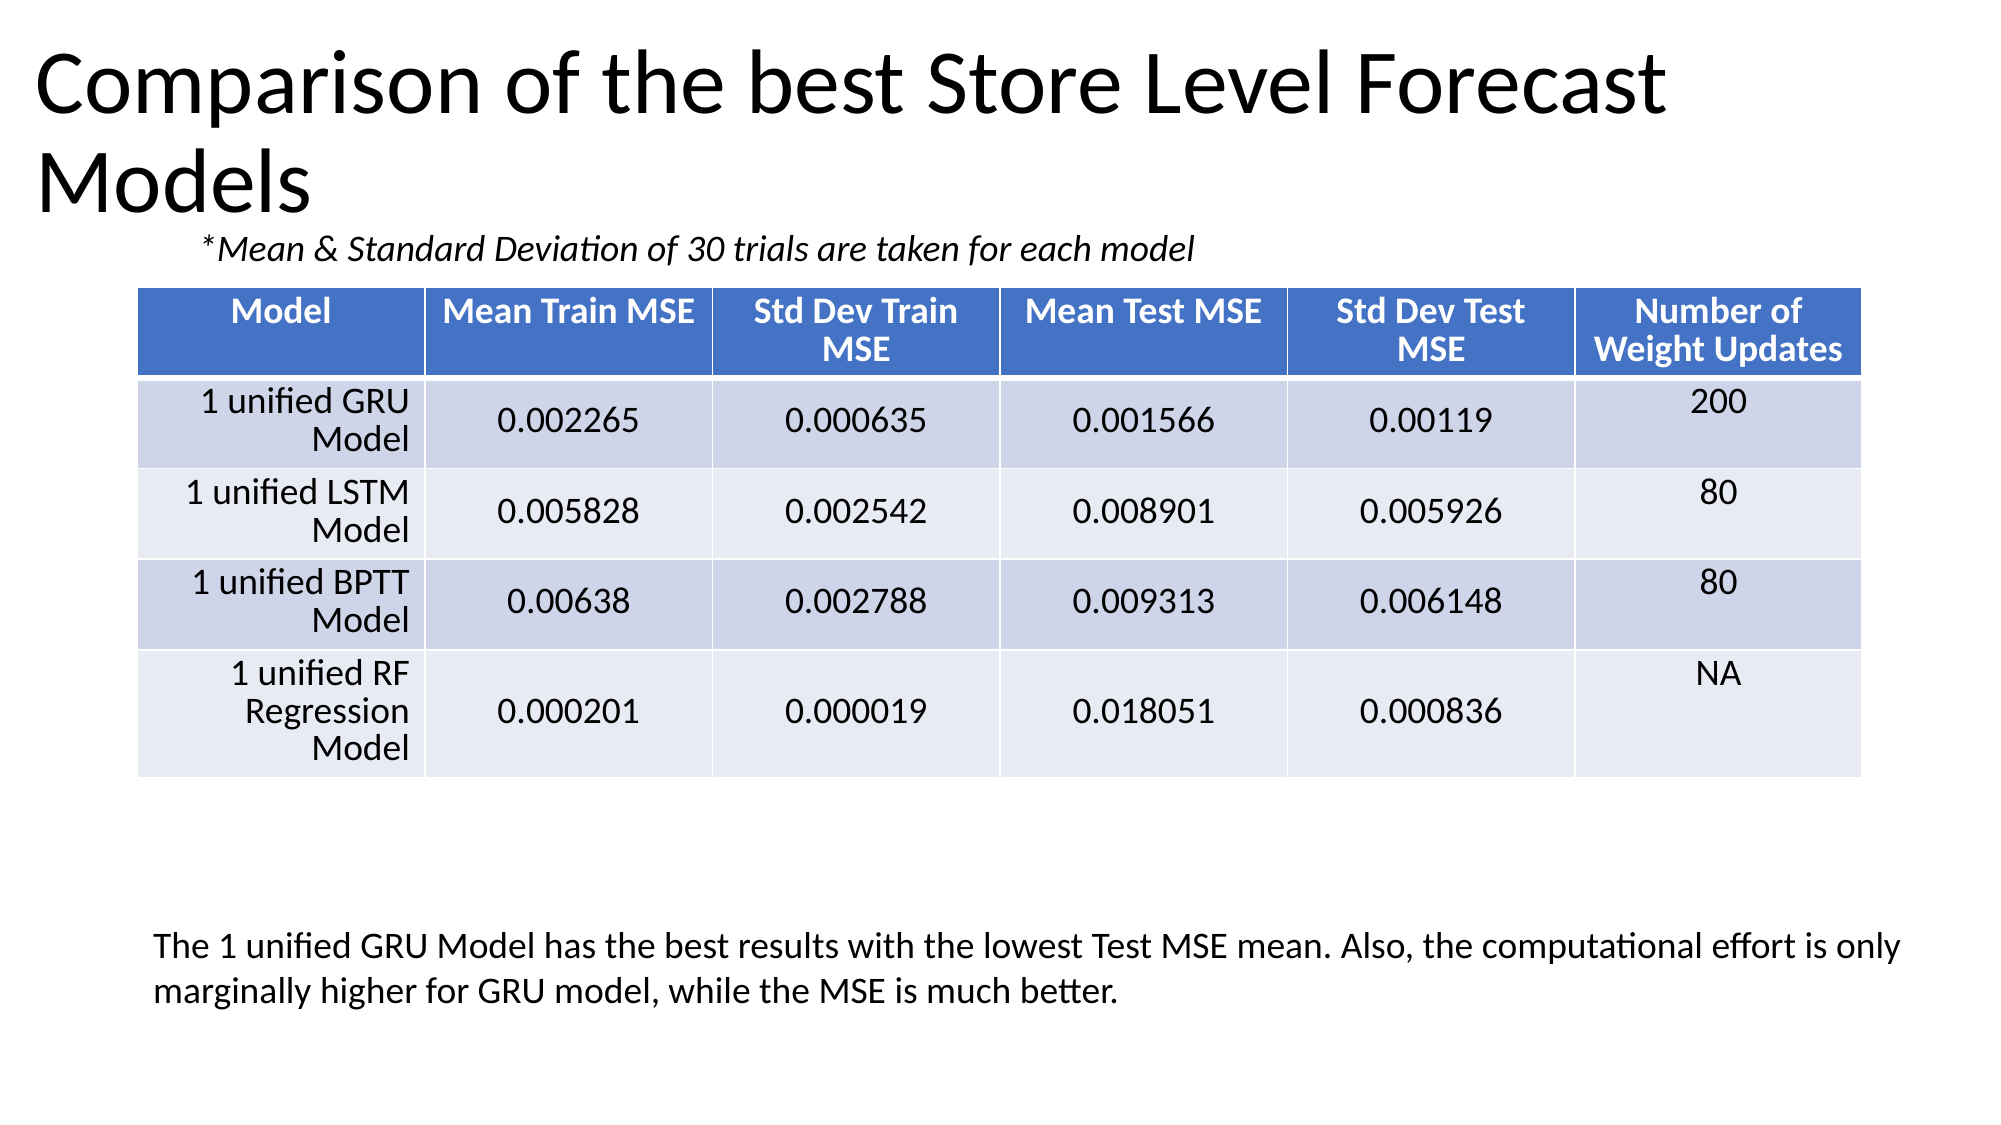

# Comparison of the best Store Level Forecast Models
*Mean & Standard Deviation of 30 trials are taken for each model
| Model | Mean Train MSE | Std Dev Train MSE | Mean Test MSE | Std Dev Test MSE | Number of Weight Updates |
| --- | --- | --- | --- | --- | --- |
| 1 unified GRU Model | 0.002265 | 0.000635 | 0.001566 | 0.00119 | 200 |
| 1 unified LSTM Model | 0.005828 | 0.002542 | 0.008901 | 0.005926 | 80 |
| 1 unified BPTT Model | 0.00638 | 0.002788 | 0.009313 | 0.006148 | 80 |
| 1 unified RF Regression Model | 0.000201 | 0.000019 | 0.018051 | 0.000836 | NA |
The 1 unified GRU Model has the best results with the lowest Test MSE mean. Also, the computational effort is only marginally higher for GRU model, while the MSE is much better.